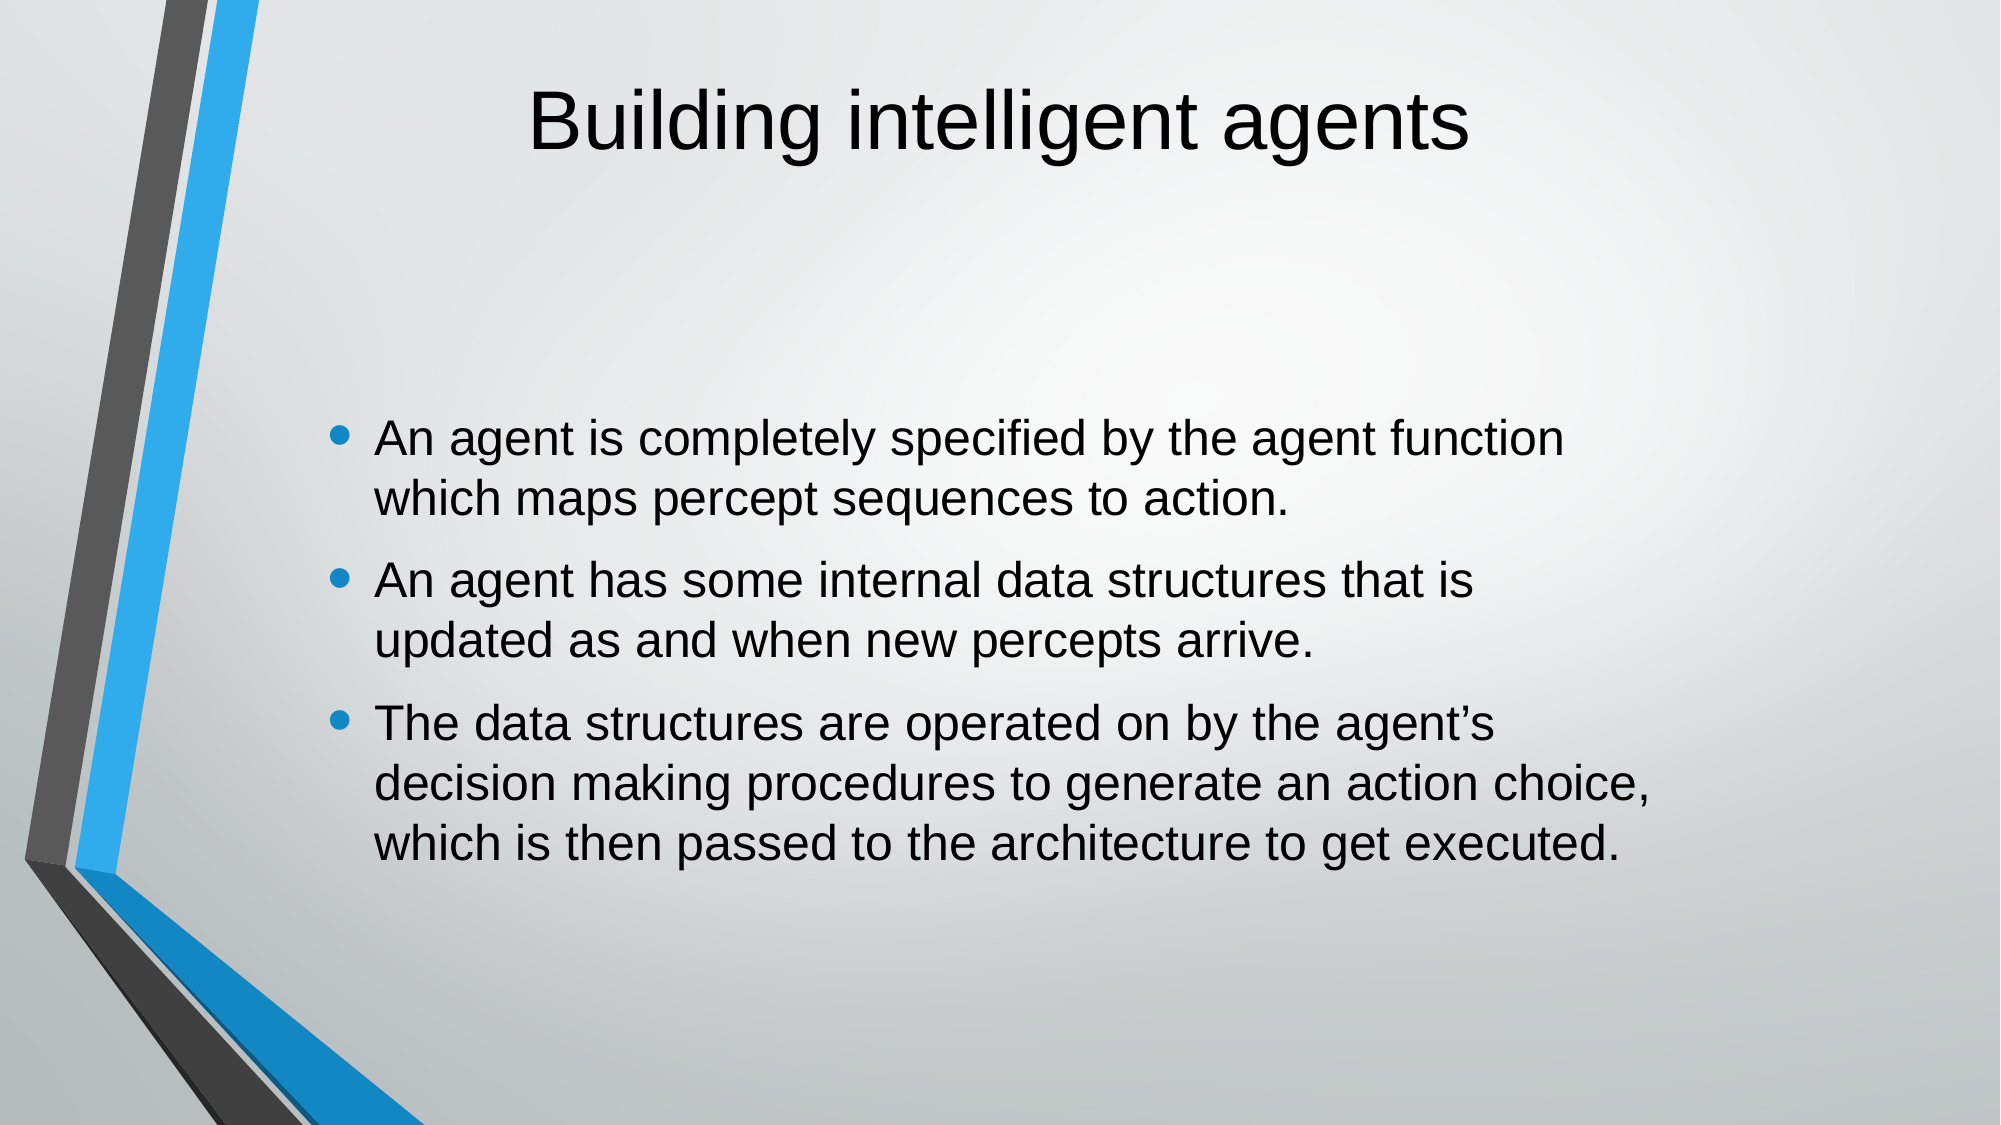

# Building intelligent agents
An agent is completely specified by the agent function which maps percept sequences to action.
An agent has some internal data structures that is updated as and when new percepts arrive.
The data structures are operated on by the agent’s decision making procedures to generate an action choice, which is then passed to the architecture to get executed.